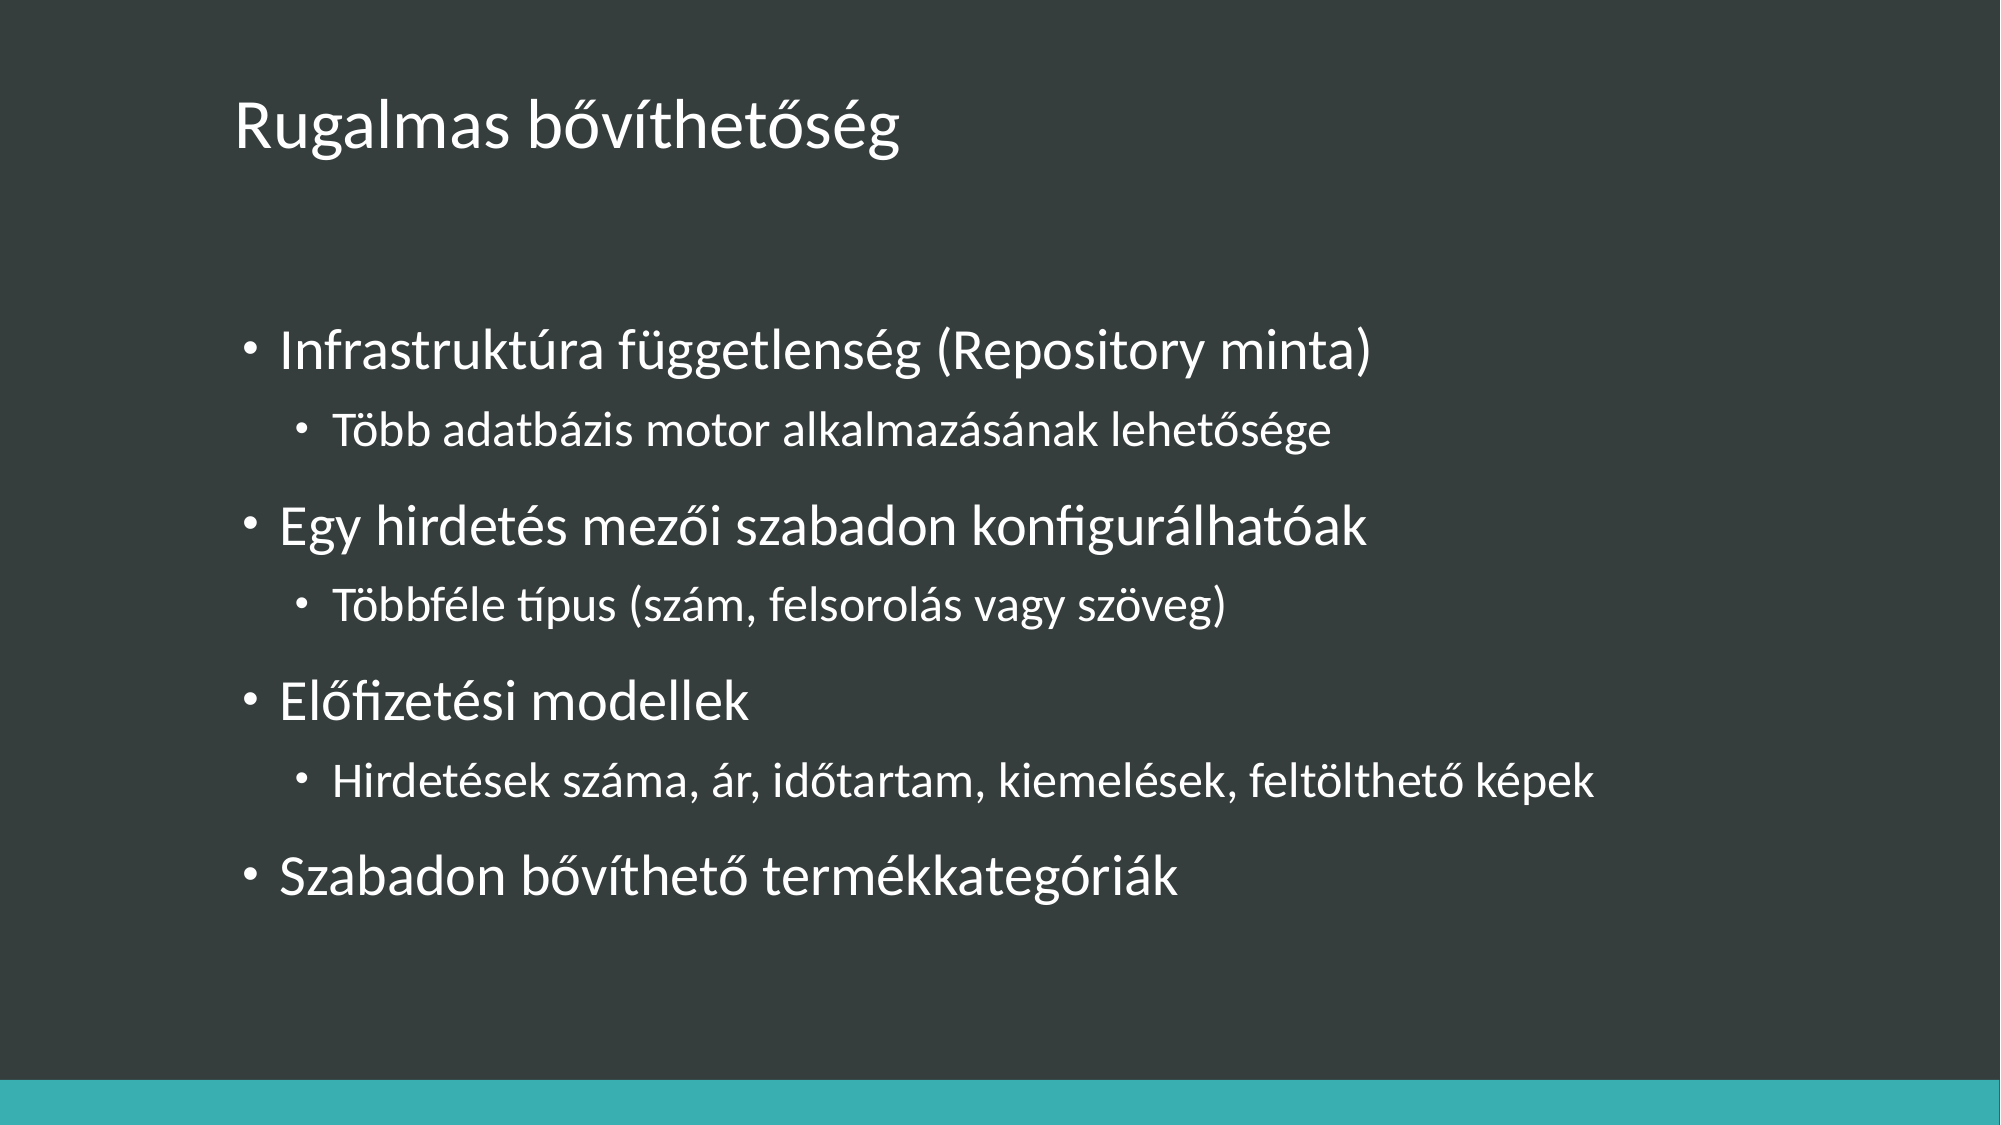

# Rugalmas bővíthetőség
Infrastruktúra függetlenség (Repository minta)
Több adatbázis motor alkalmazásának lehetősége
Egy hirdetés mezői szabadon konfigurálhatóak
Többféle típus (szám, felsorolás vagy szöveg)
Előfizetési modellek
Hirdetések száma, ár, időtartam, kiemelések, feltölthető képek
Szabadon bővíthető termékkategóriák